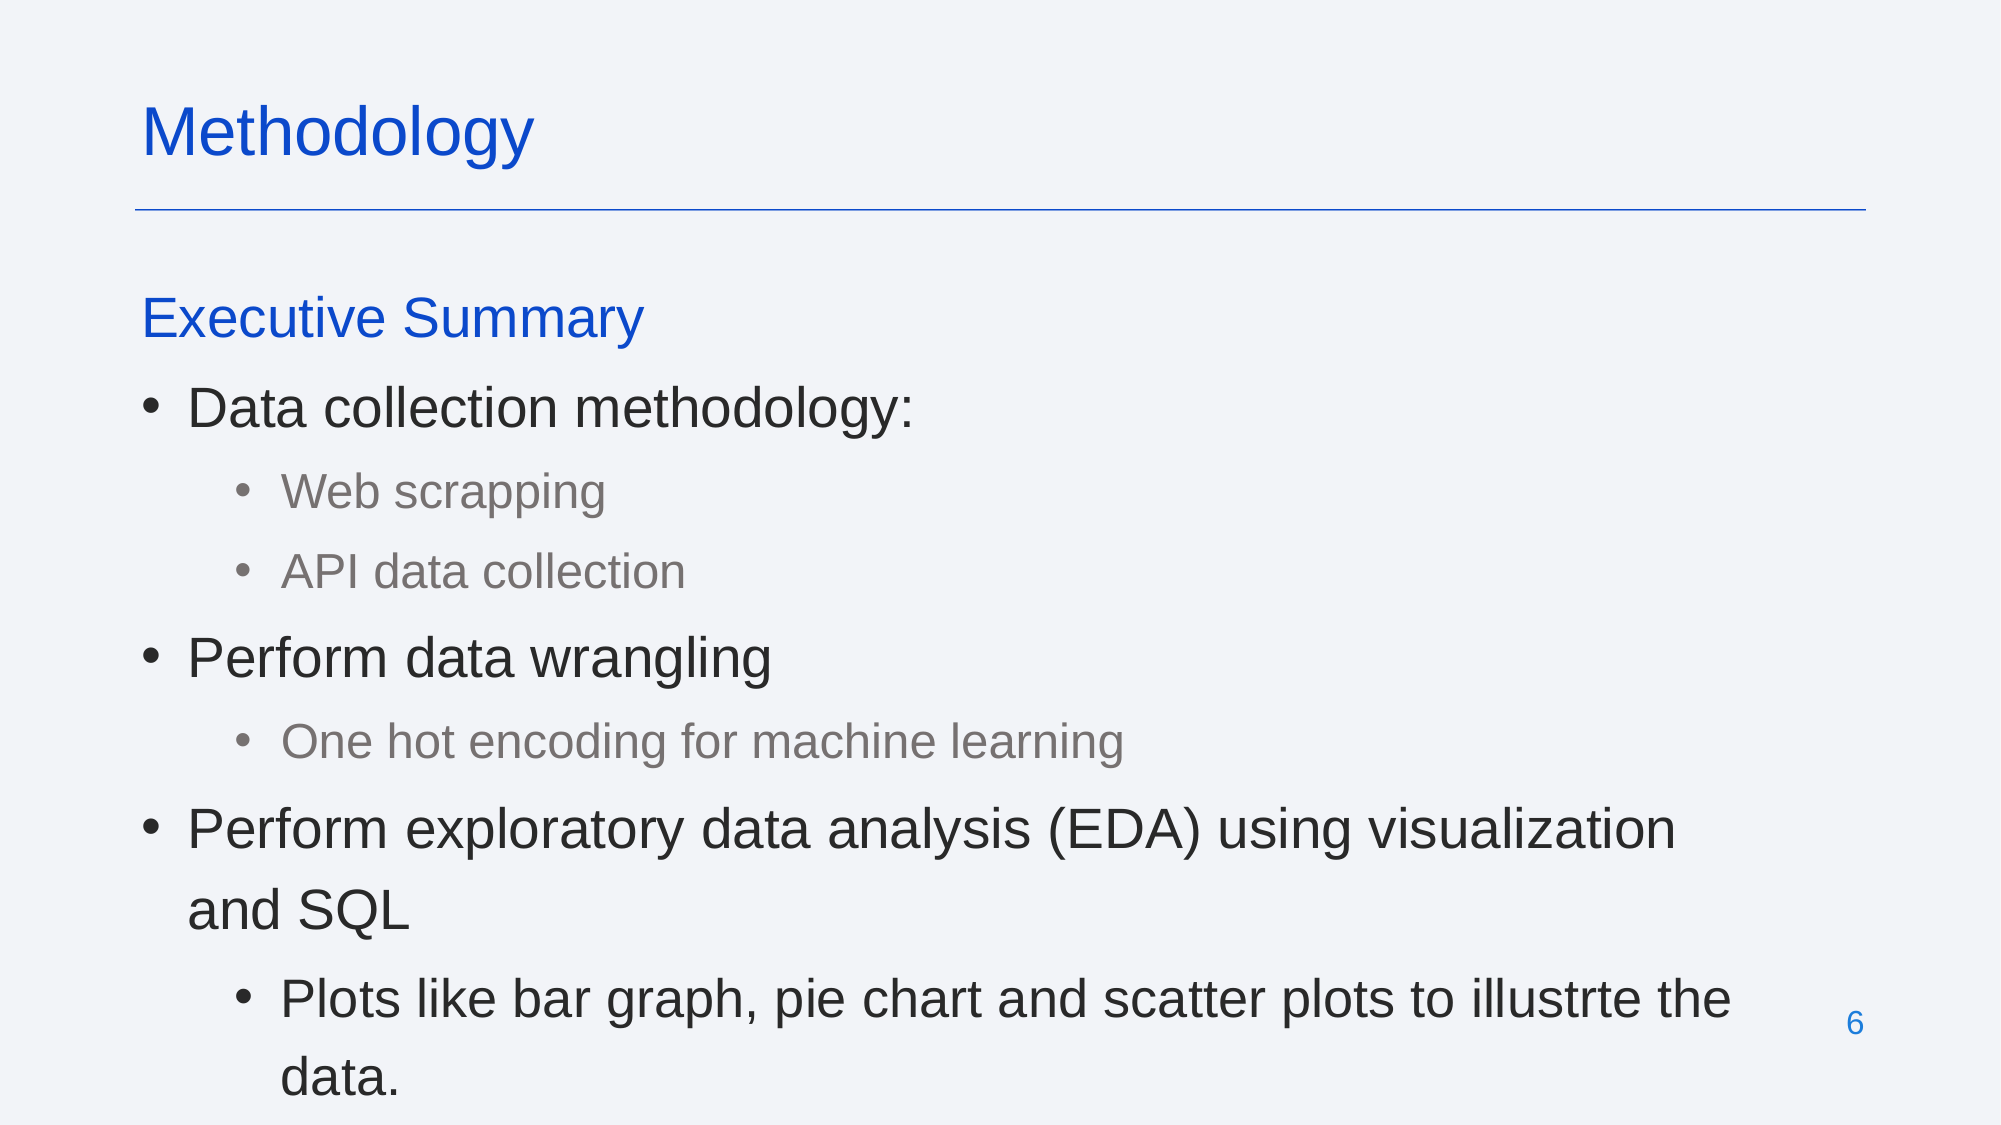

Methodology
Executive Summary
Data collection methodology:
Web scrapping
API data collection
Perform data wrangling
One hot encoding for machine learning
Perform exploratory data analysis (EDA) using visualization and SQL
Plots like bar graph, pie chart and scatter plots to illustrte the data.

6